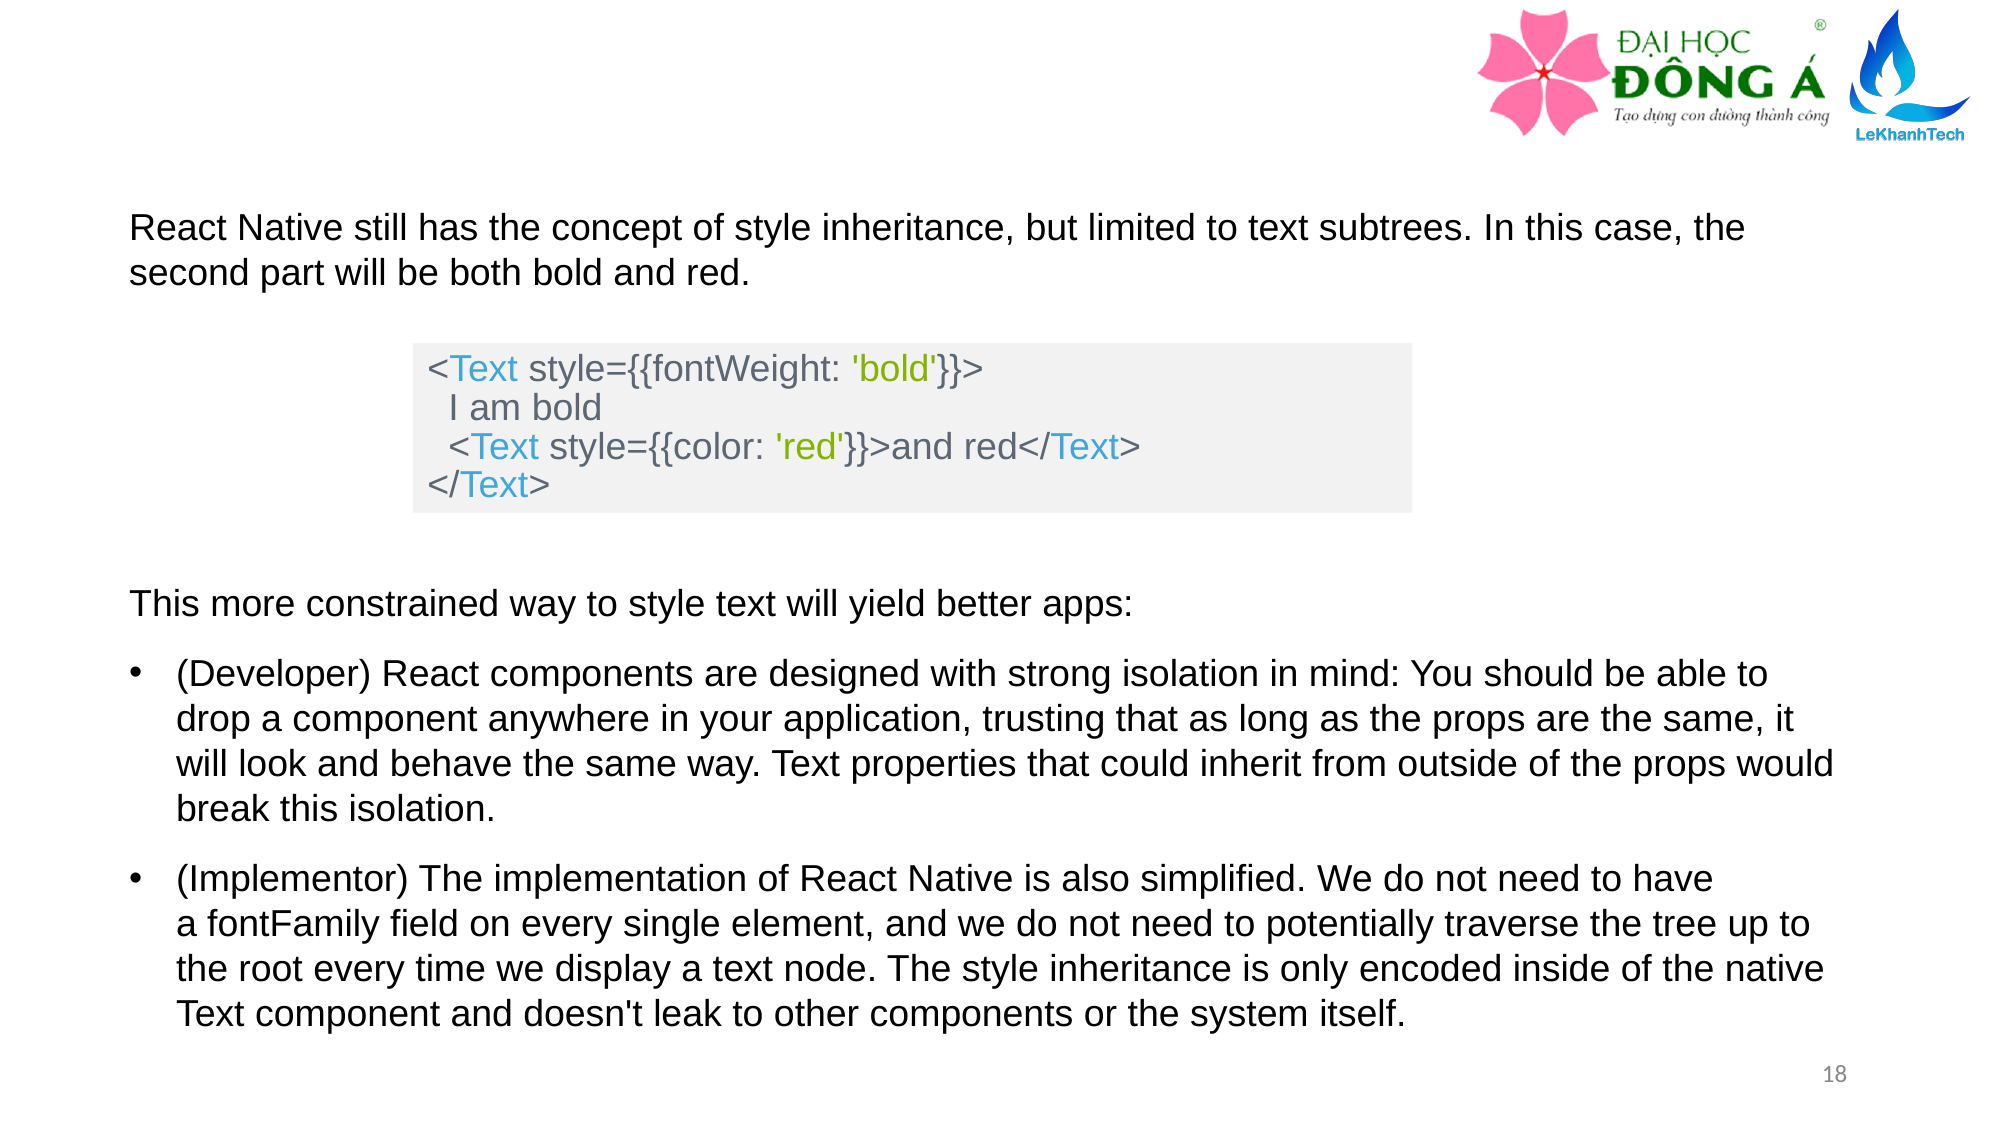

React Native still has the concept of style inheritance, but limited to text subtrees. In this case, the second part will be both bold and red.
<Text style={{fontWeight: 'bold'}}>
  I am bold
  <Text style={{color: 'red'}}>and red</Text>
</Text>
This more constrained way to style text will yield better apps:
(Developer) React components are designed with strong isolation in mind: You should be able to drop a component anywhere in your application, trusting that as long as the props are the same, it will look and behave the same way. Text properties that could inherit from outside of the props would break this isolation.
(Implementor) The implementation of React Native is also simplified. We do not need to have a fontFamily field on every single element, and we do not need to potentially traverse the tree up to the root every time we display a text node. The style inheritance is only encoded inside of the native Text component and doesn't leak to other components or the system itself.
18